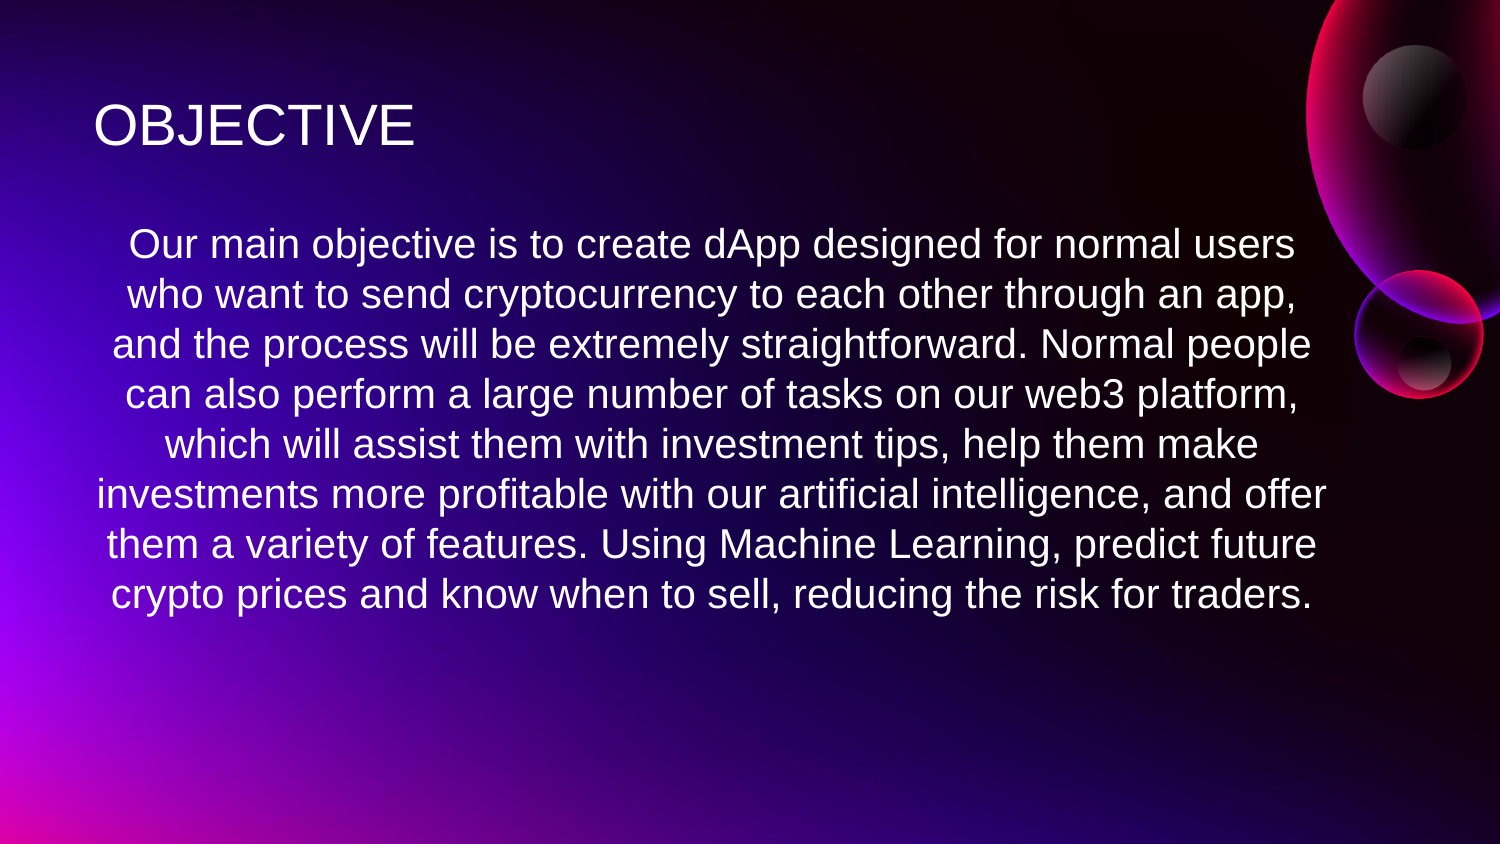

# OBJECTIVE
Our main objective is to create dApp designed for normal users who want to send cryptocurrency to each other through an app, and the process will be extremely straightforward. Normal people can also perform a large number of tasks on our web3 platform, which will assist them with investment tips, help them make investments more profitable with our artificial intelligence, and offer them a variety of features. Using Machine Learning, predict future crypto prices and know when to sell, reducing the risk for traders.